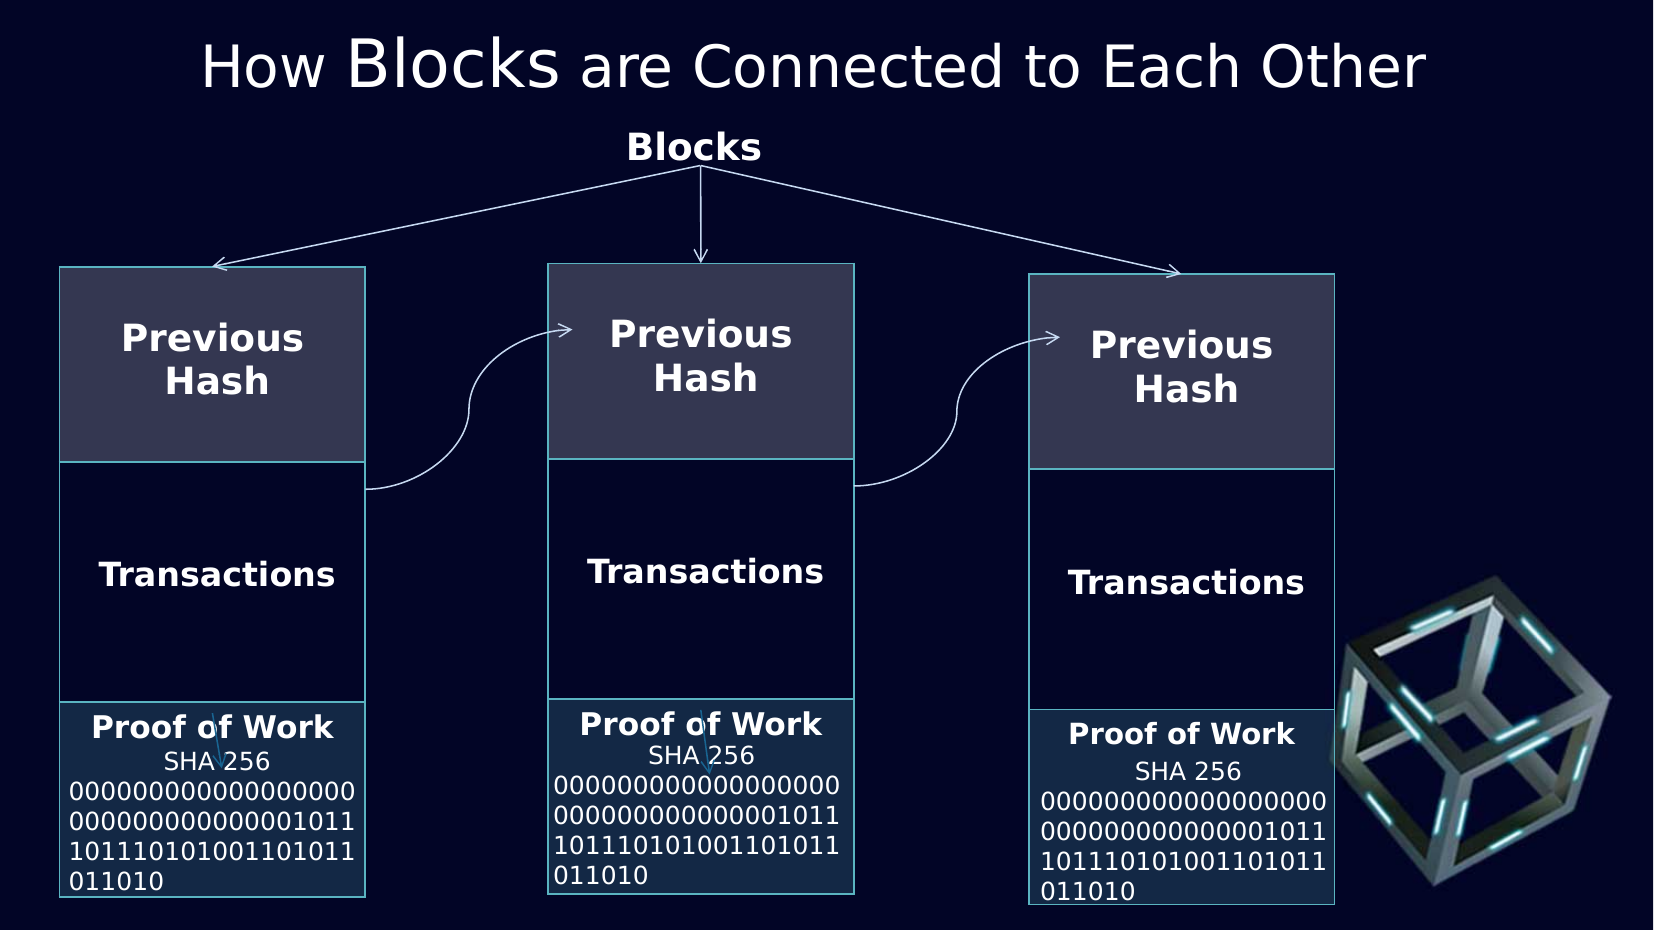

# How Blocks are Connected to Each Other
Blocks

| Previous Hash |
| --- |
| Transactions |
| Proof of Work |
| Previous Hash |
| --- |
| Transactions |
| Proof of Work |
| Previous Hash |
| --- |
| Transactions |
| Proof of Work |

SHA 256
000000000000000000000000000000001011101110101001101011011010
SHA 256
000000000000000000000000000000001011101110101001101011011010
SHA 256
000000000000000000000000000000001011101110101001101011011010